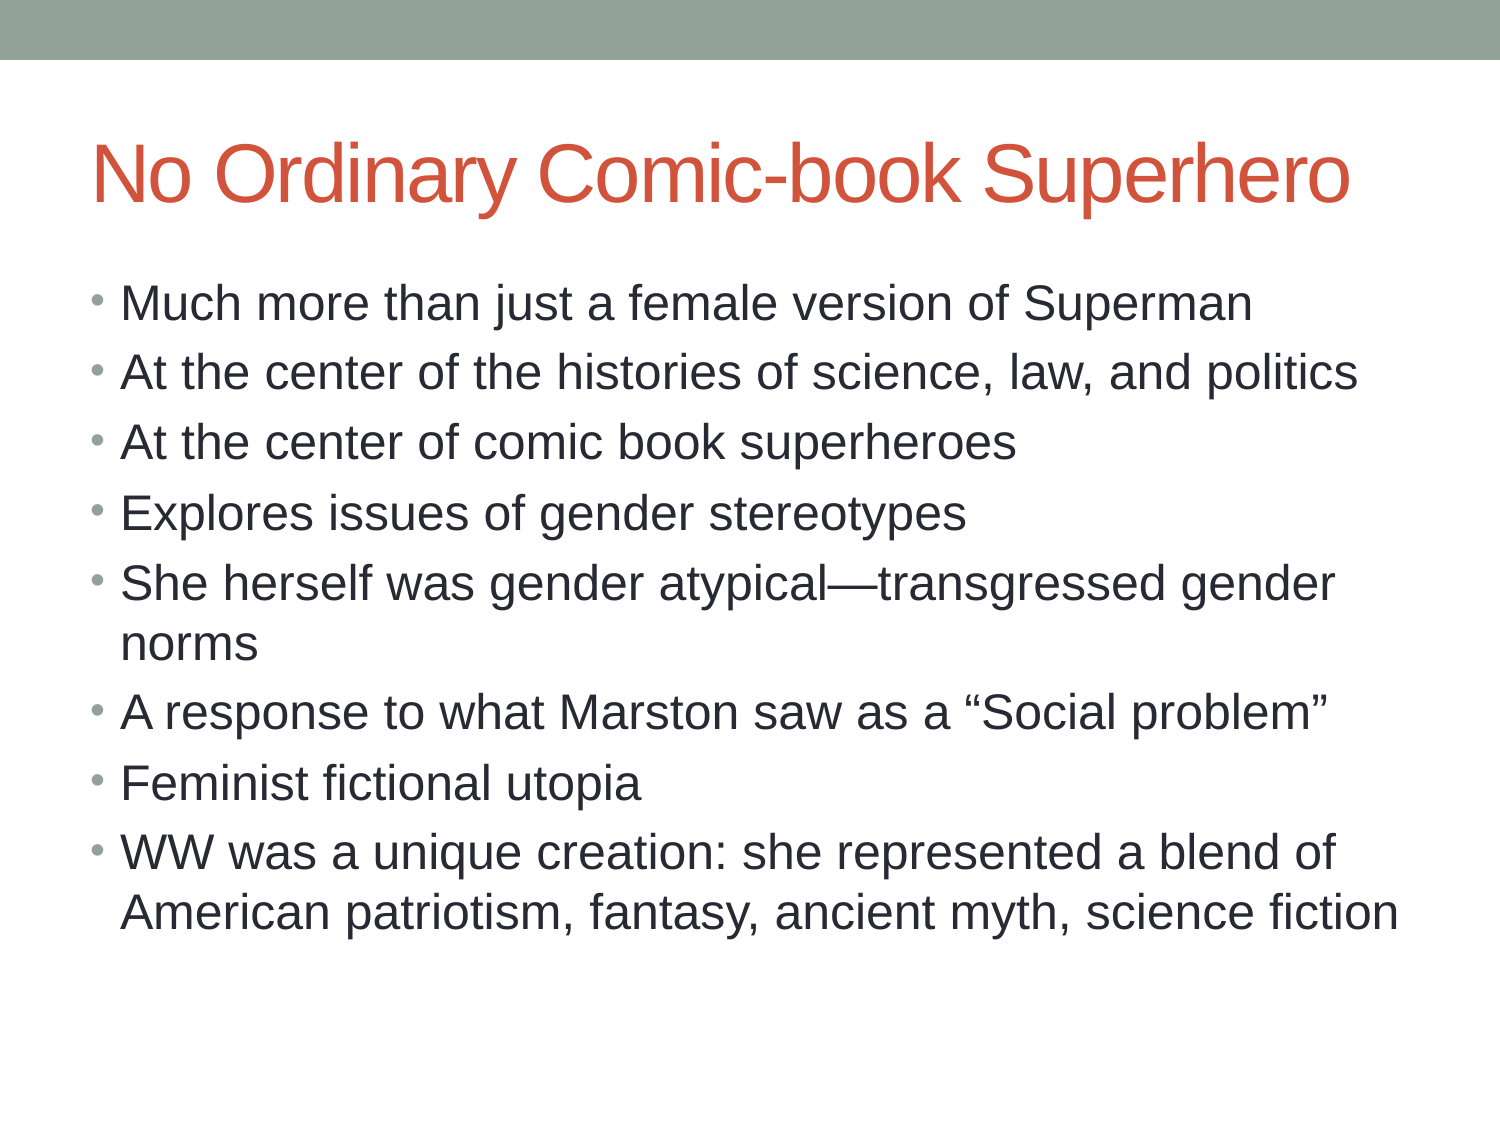

# No Ordinary Comic-book Superhero
Much more than just a female version of Superman
At the center of the histories of science, law, and politics
At the center of comic book superheroes
Explores issues of gender stereotypes
She herself was gender atypical—transgressed gender norms
A response to what Marston saw as a “Social problem”
Feminist fictional utopia
WW was a unique creation: she represented a blend of American patriotism, fantasy, ancient myth, science fiction